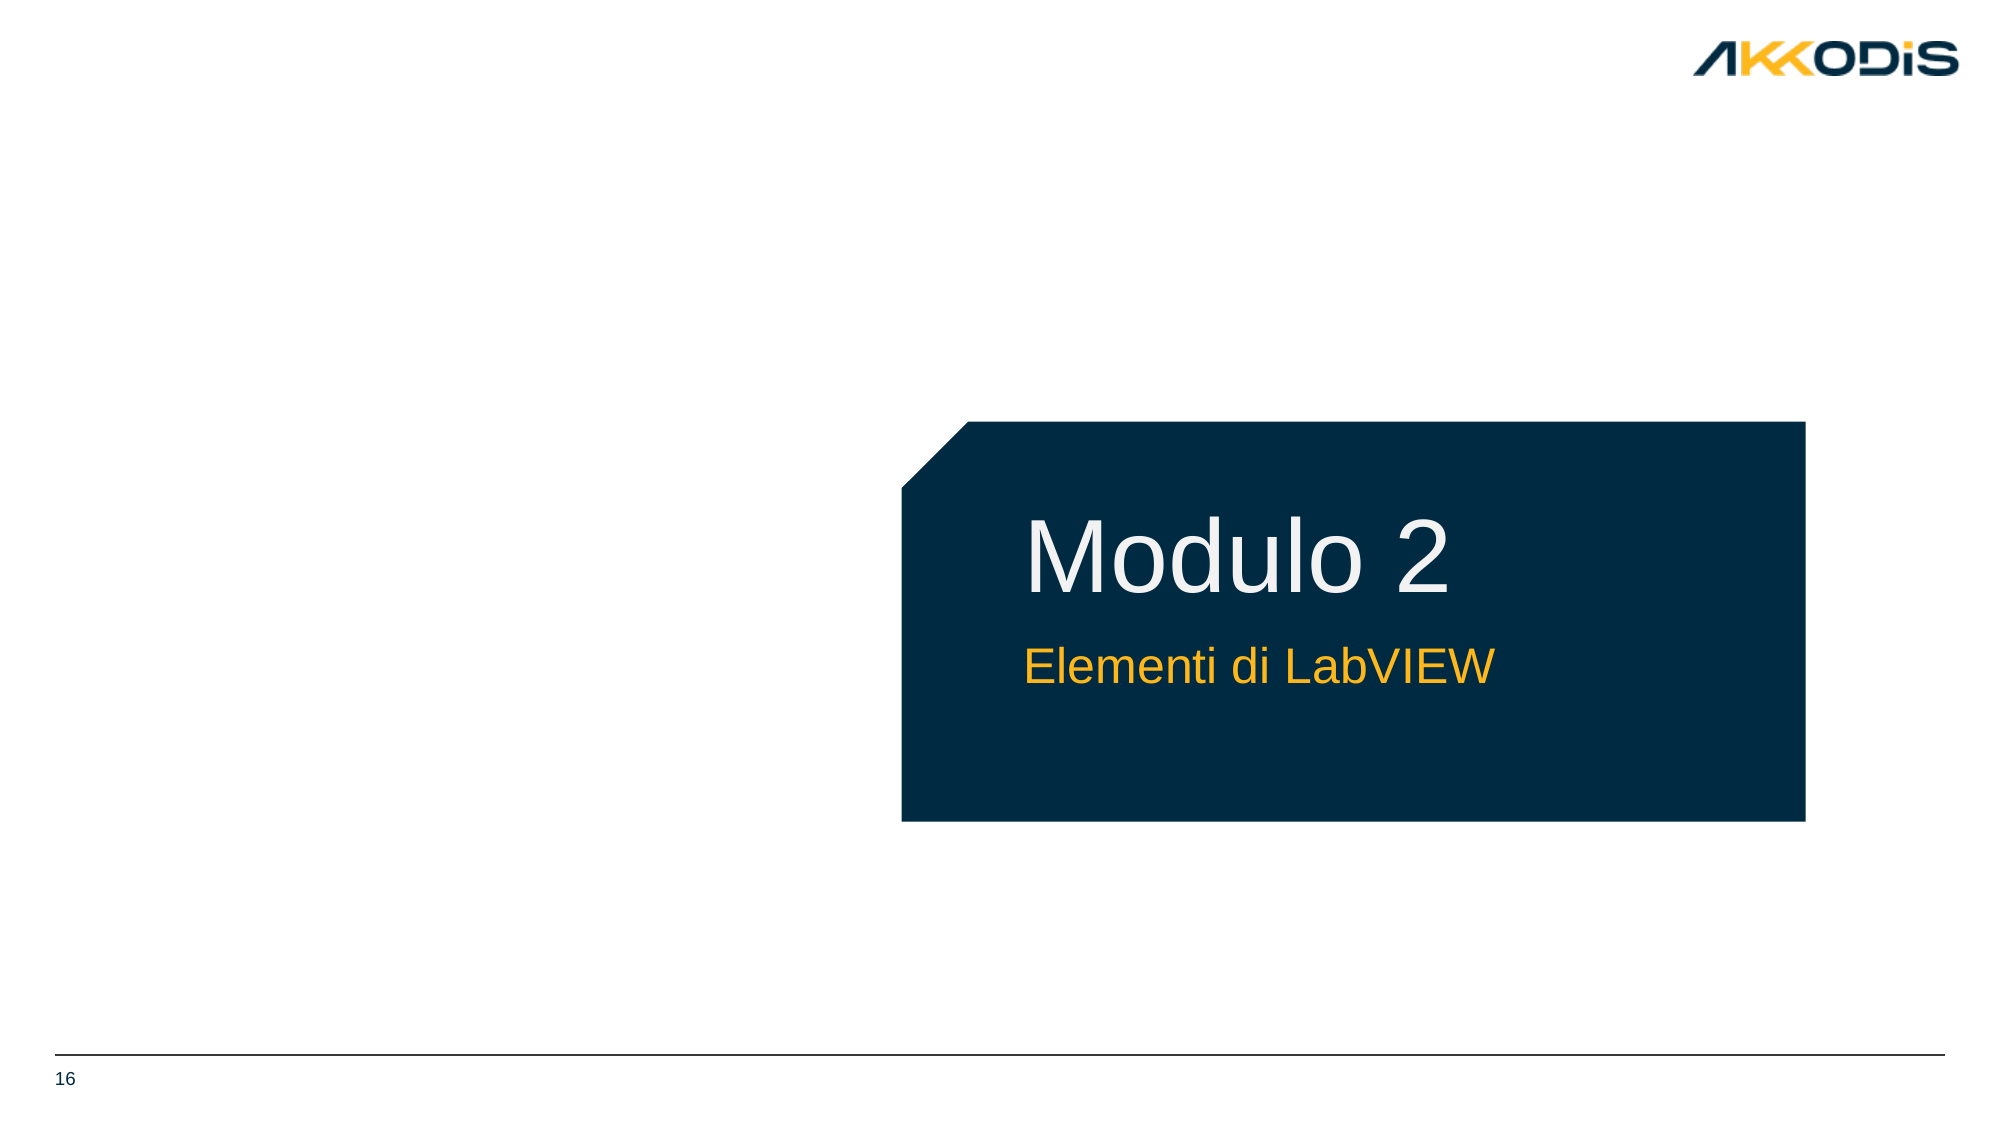

# Modulo 2
Elementi di LabVIEW
16